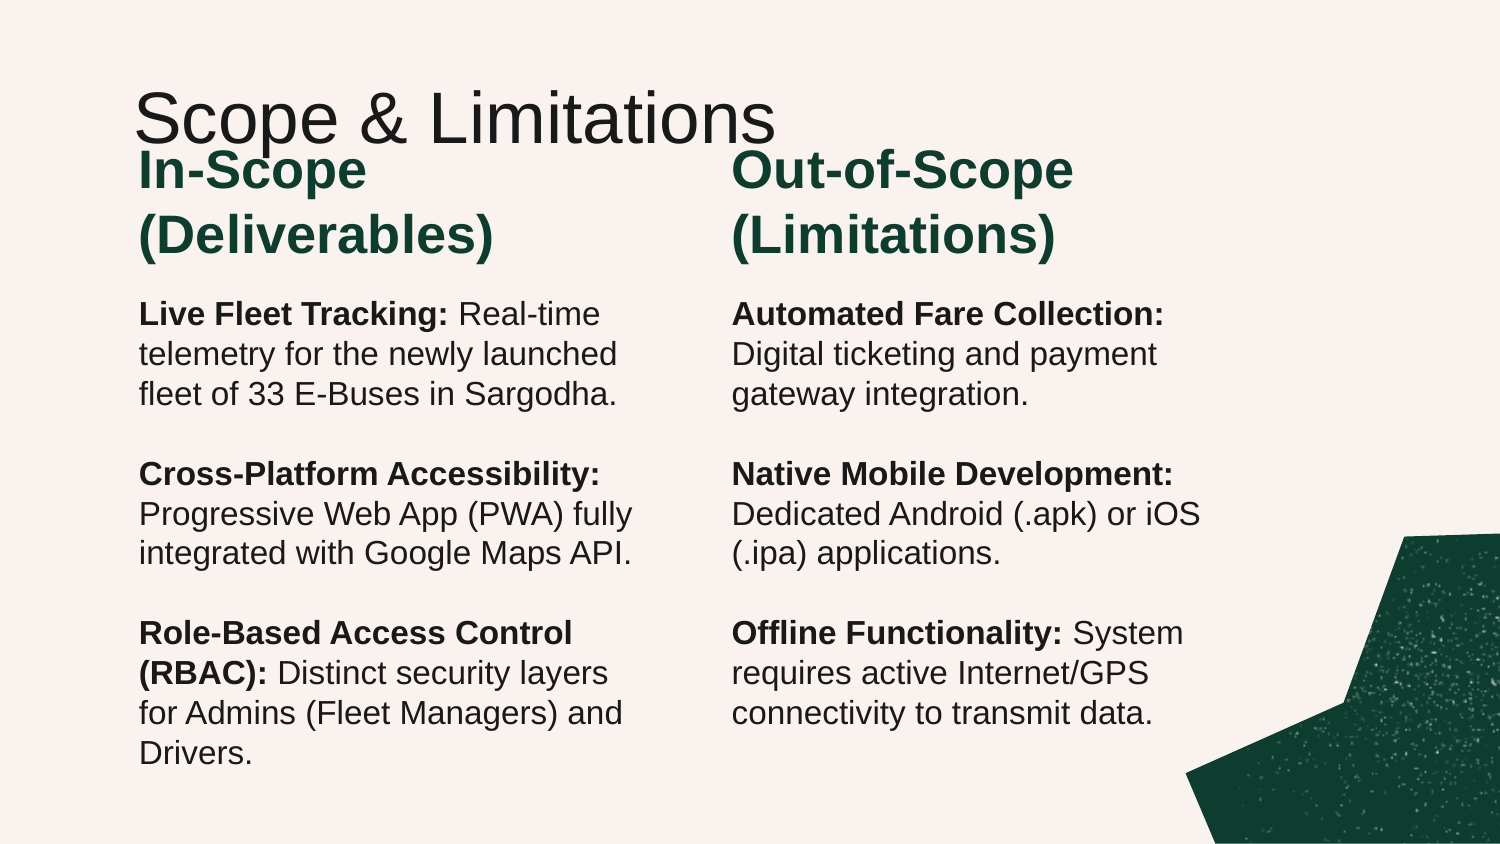

# Scope & Limitations
In-Scope (Deliverables)
Out-of-Scope (Limitations)
Live Fleet Tracking: Real-time telemetry for the newly launched fleet of 33 E-Buses in Sargodha.

Cross-Platform Accessibility: Progressive Web App (PWA) fully integrated with Google Maps API.

Role-Based Access Control (RBAC): Distinct security layers for Admins (Fleet Managers) and Drivers.
Automated Fare Collection: Digital ticketing and payment gateway integration.

Native Mobile Development: Dedicated Android (.apk) or iOS (.ipa) applications.

Offline Functionality: System requires active Internet/GPS connectivity to transmit data.